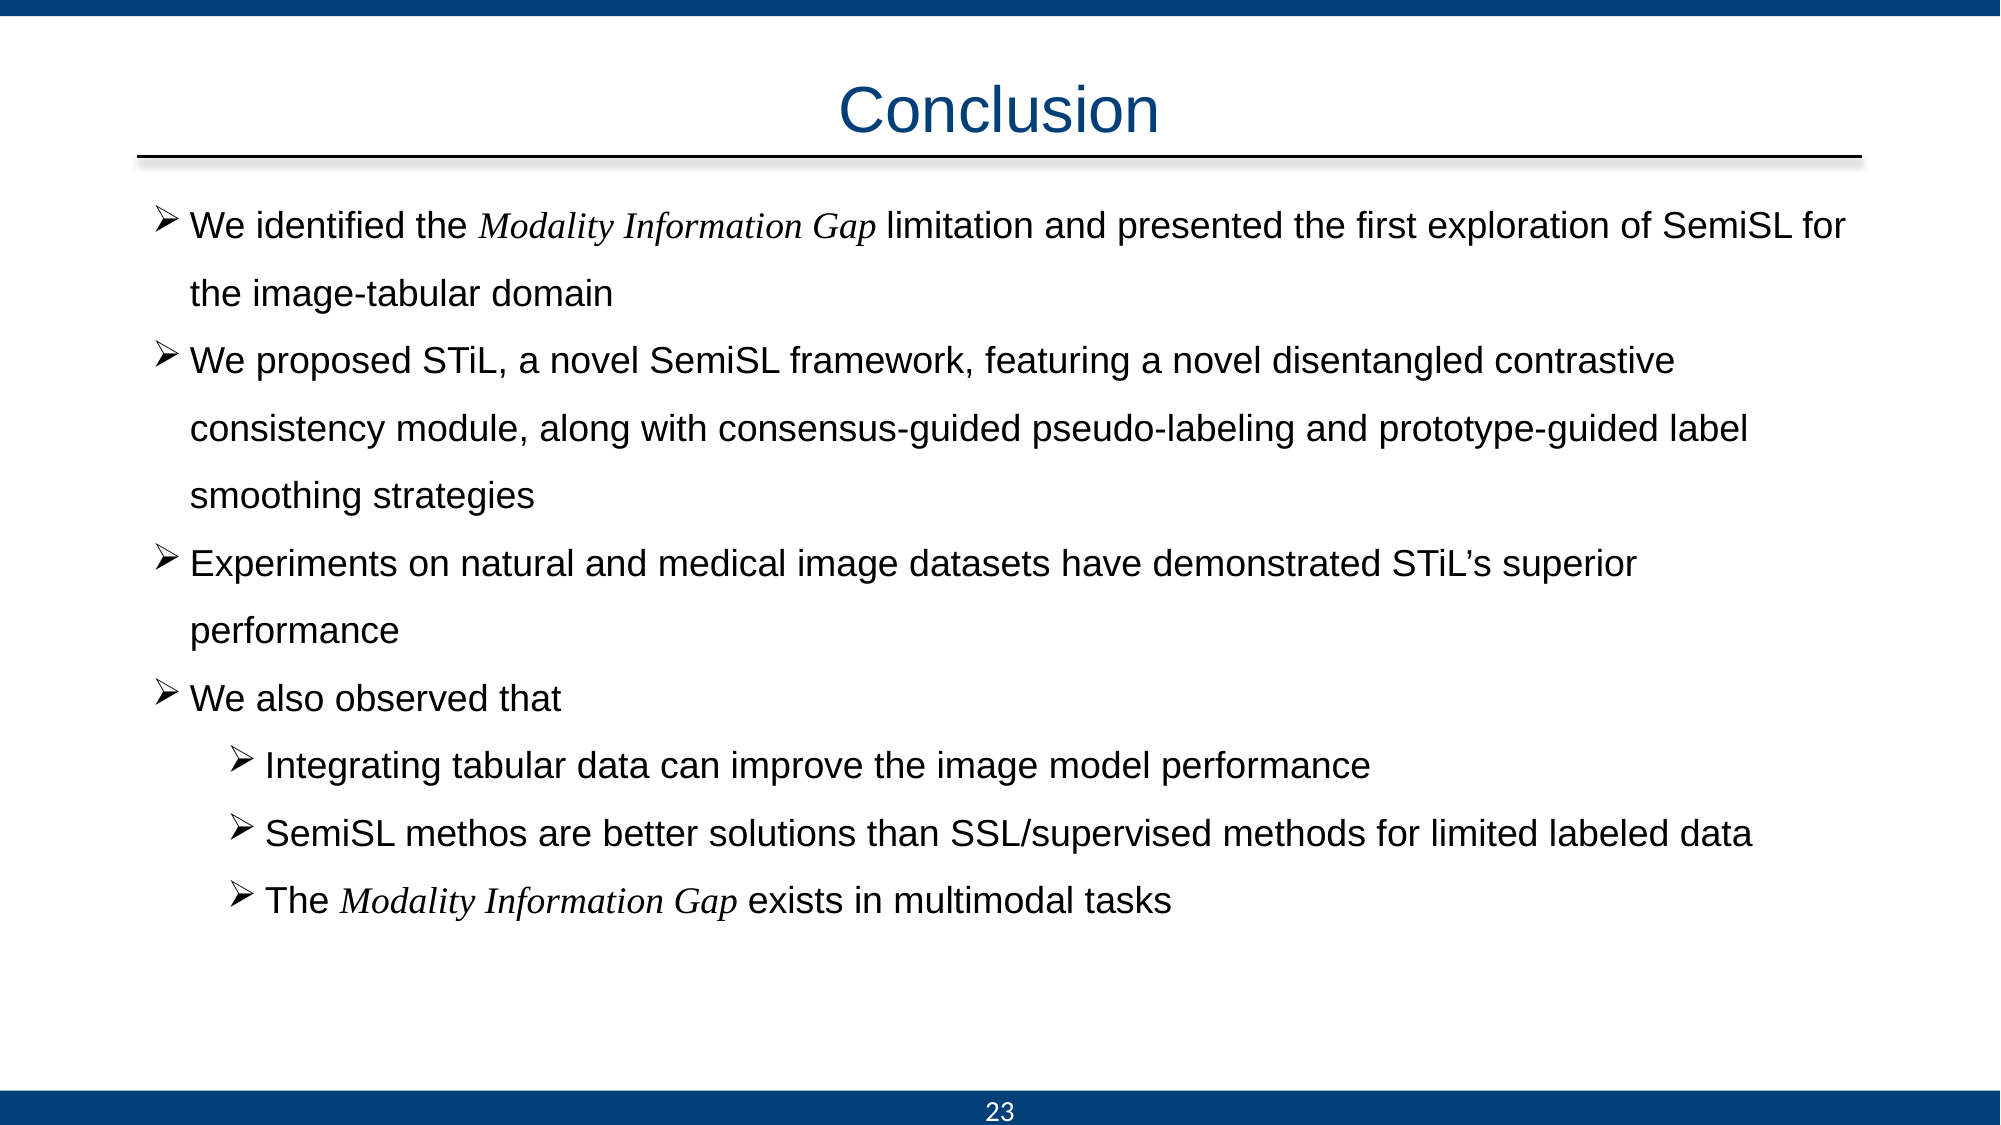

# Conclusion
We identified the Modality Information Gap limitation and presented the first exploration of SemiSL for the image-tabular domain
We proposed STiL, a novel SemiSL framework, featuring a novel disentangled contrastive consistency module, along with consensus-guided pseudo-labeling and prototype-guided label smoothing strategies
Experiments on natural and medical image datasets have demonstrated STiL’s superior performance
We also observed that
Integrating tabular data can improve the image model performance
SemiSL methos are better solutions than SSL/supervised methods for limited labeled data
The Modality Information Gap exists in multimodal tasks
23